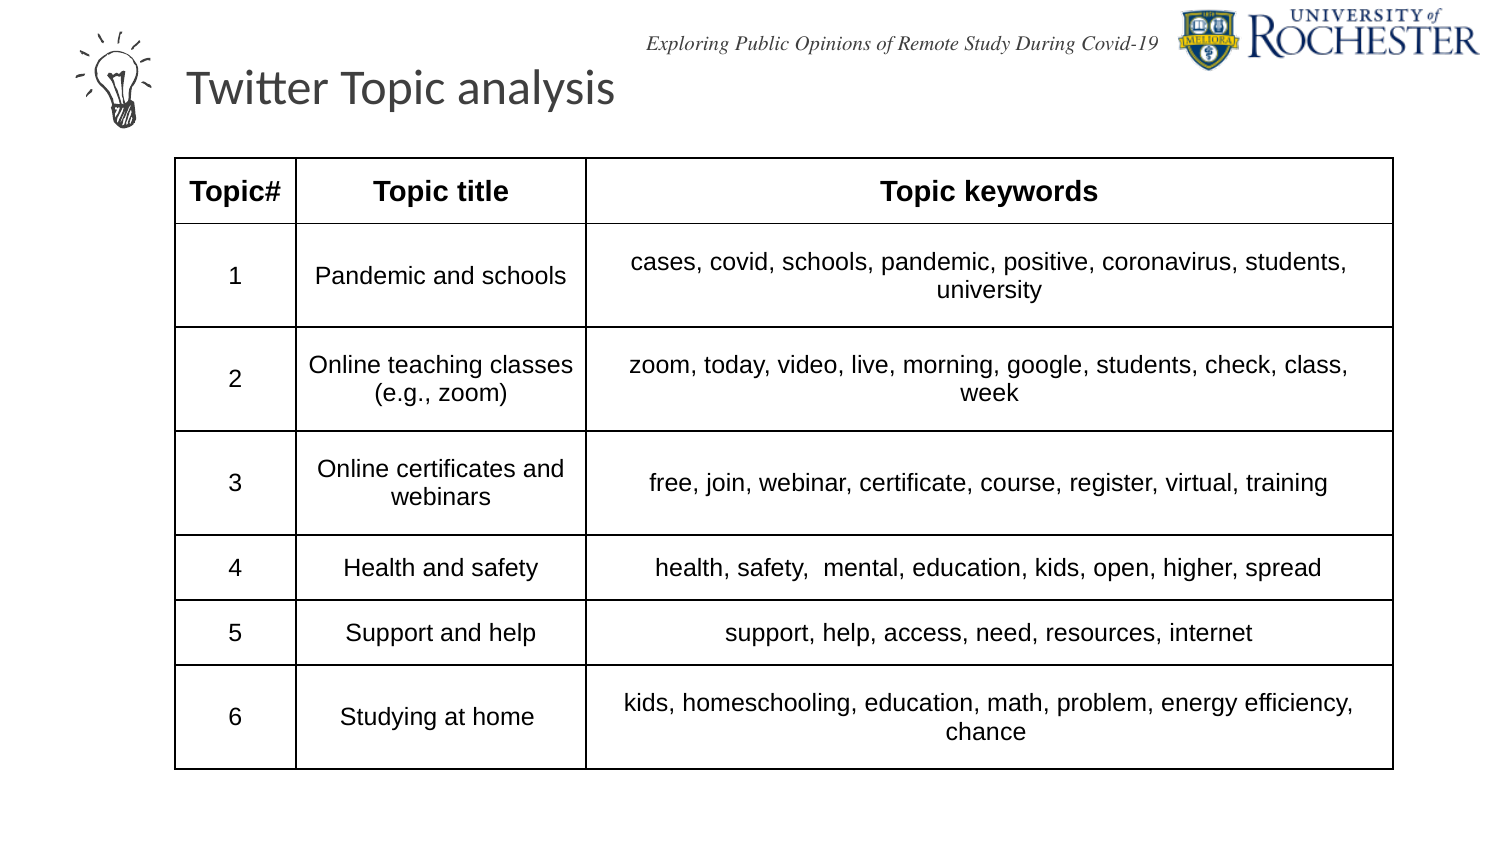

Twitter Topic analysis
| Topic# | Topic title | Topic keywords |
| --- | --- | --- |
| 1 | Pandemic and schools | cases, covid, schools, pandemic, positive, coronavirus, students, university |
| 2 | Online teaching classes (e.g., zoom) | zoom, today, video, live, morning, google, students, check, class, week |
| 3 | Online certificates and webinars | free, join, webinar, certificate, course, register, virtual, training |
| 4 | Health and safety | health, safety, mental, education, kids, open, higher, spread |
| 5 | Support and help | support, help, access, need, resources, internet |
| 6 | Studying at home | kids, homeschooling, education, math, problem, energy efficiency, chance |